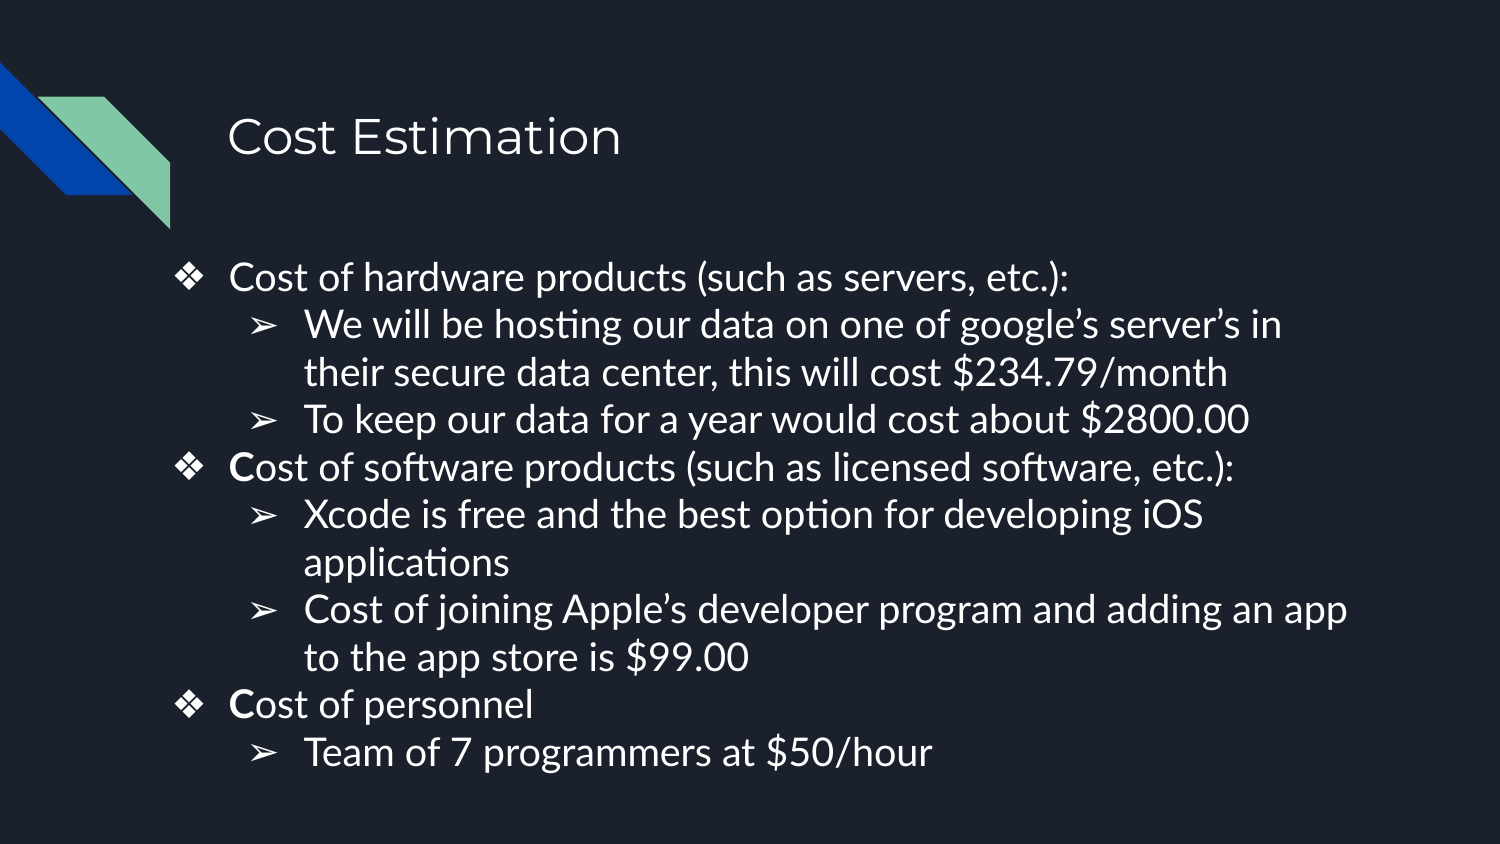

# Cost Estimation
Cost of hardware products (such as servers, etc.):
We will be hosting our data on one of google’s server’s in their secure data center, this will cost $234.79/month
To keep our data for a year would cost about $2800.00
Cost of software products (such as licensed software, etc.):
Xcode is free and the best option for developing iOS applications
Cost of joining Apple’s developer program and adding an app to the app store is $99.00
Cost of personnel
Team of 7 programmers at $50/hour